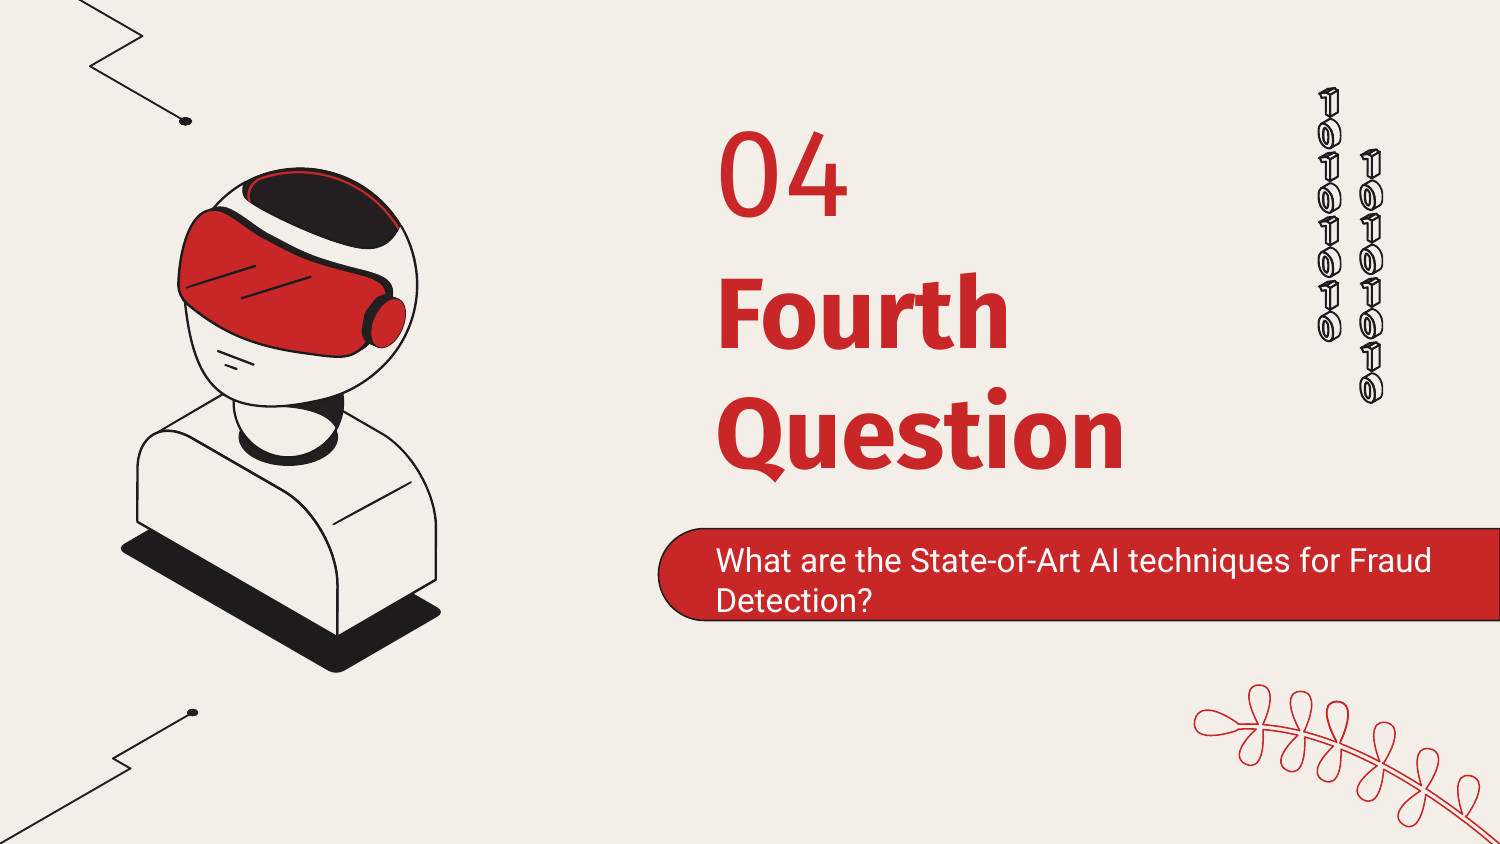

04

# Fourth Question
What are the State-of-Art AI techniques for Fraud Detection?